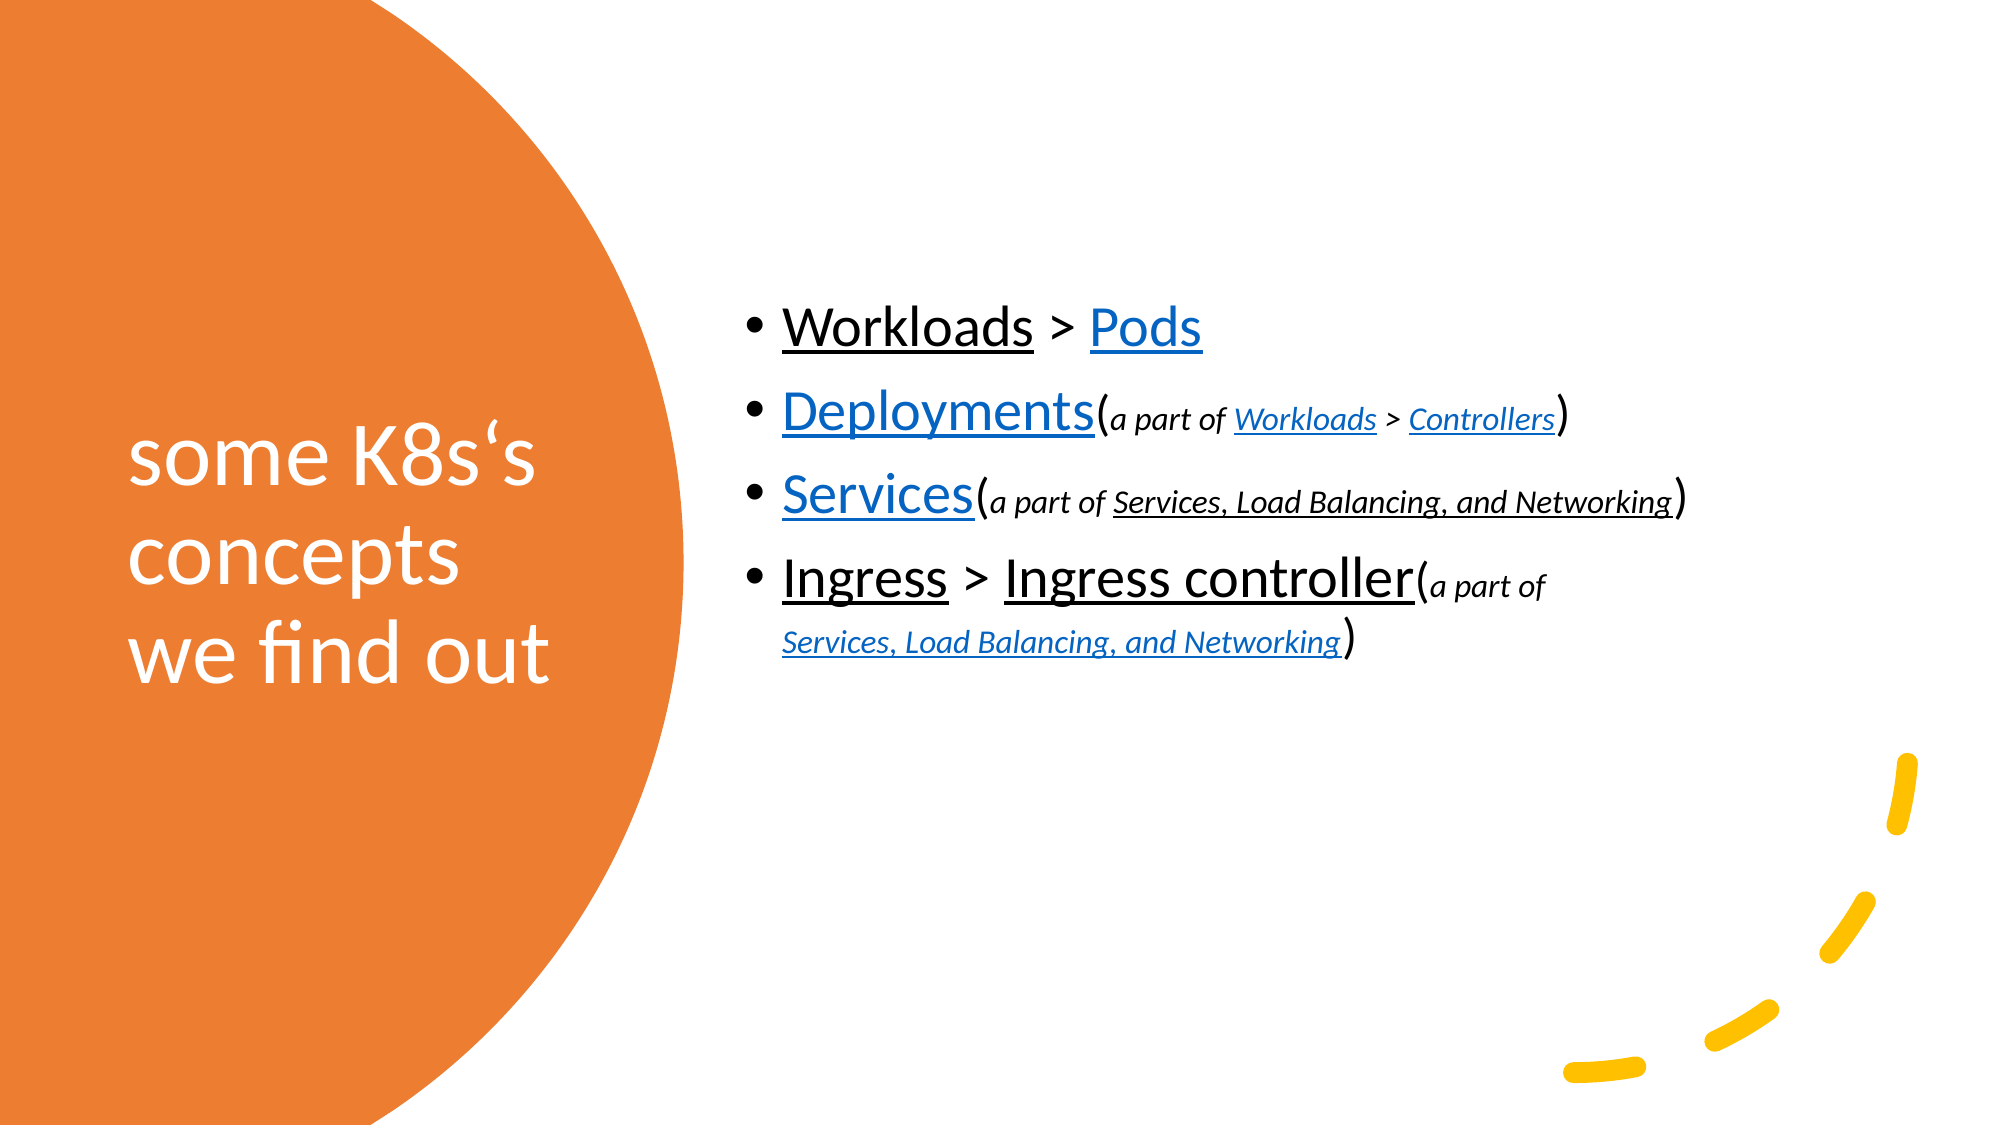

Workloads > Pods
Deployments(a part of Workloads > Controllers)
Services(a part of Services, Load Balancing, and Networking)
Ingress > Ingress controller(a part of Services, Load Balancing, and Networking)

# some K8s‘s concepts we find out